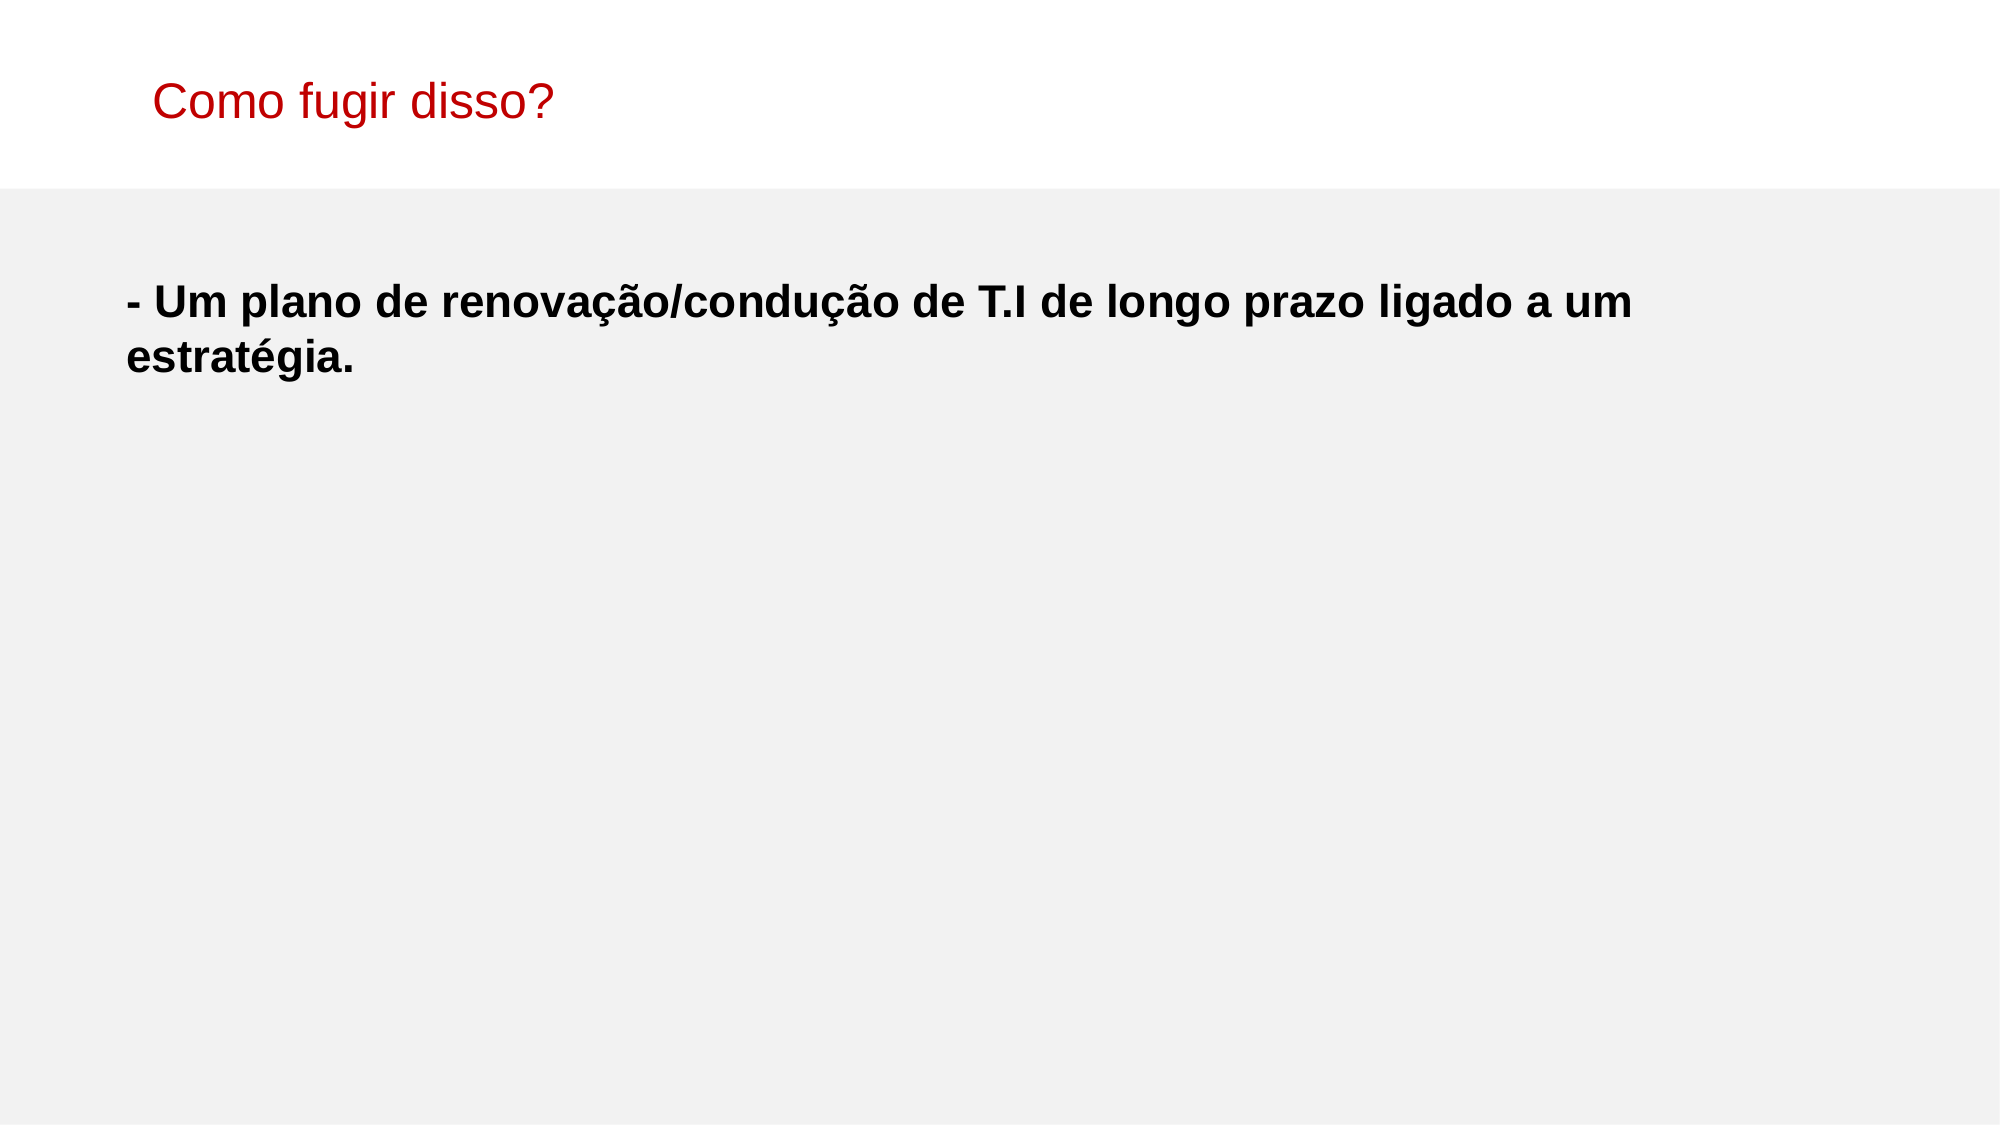

Como fugir disso?
- Um plano de renovação/condução de T.I de longo prazo ligado a um estratégia.